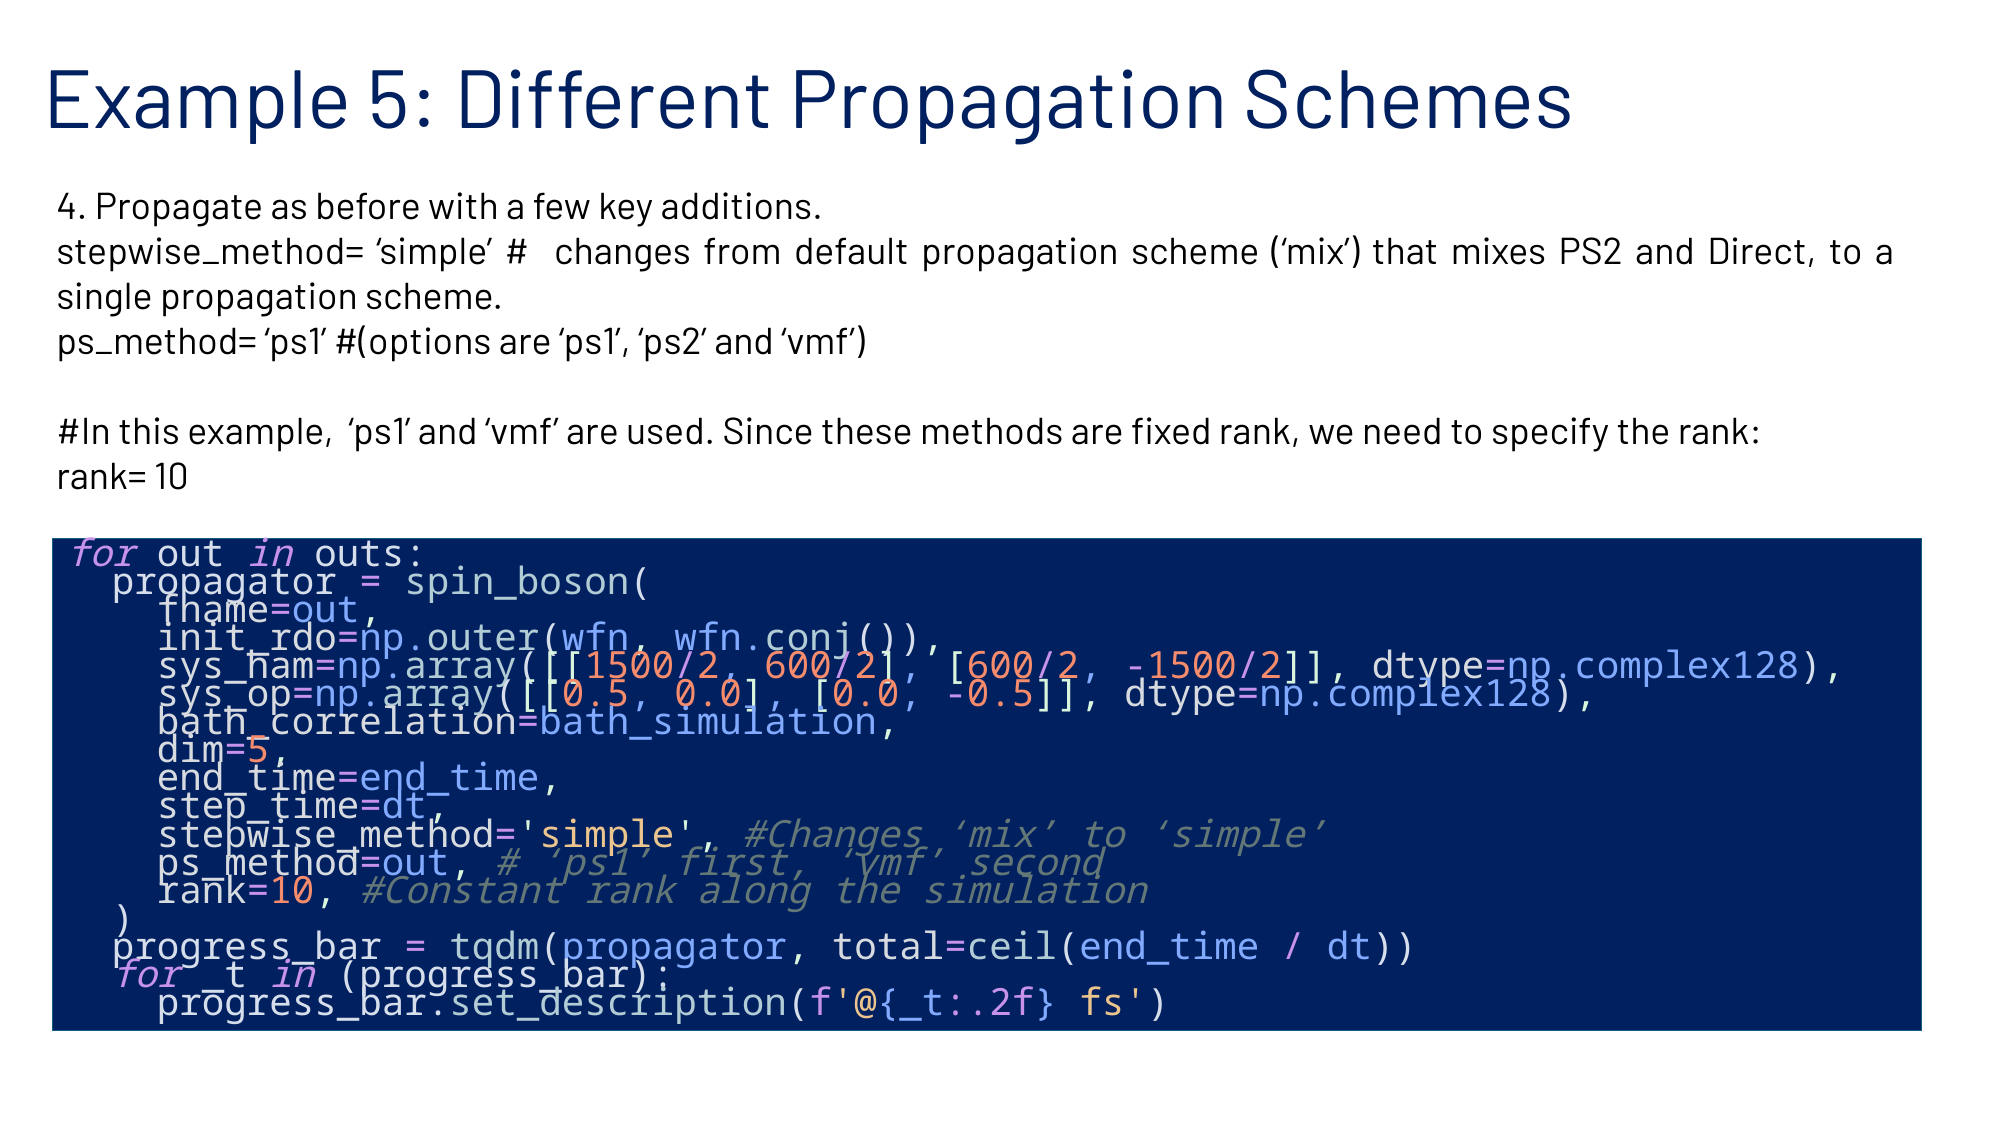

Example 5: Different Propagation Schemes
4. Propagate as before with a few key additions.
stepwise_method= ‘simple’ #  changes from default propagation scheme (‘mix’) that mixes PS2 and Direct, to a single propagation scheme.
ps_method= ‘ps1’ #(options are ‘ps1’, ‘ps2’ and ‘vmf’)

#In this example,  ‘ps1’ and ‘vmf’ are used. Since these methods are fixed rank, we need to specify the rank:
rank= 10
for out in outs:
  propagator = spin_boson(
    fname=out,
    init_rdo=np.outer(wfn, wfn.conj()),
    sys_ham=np.array([[1500/2, 600/2], [600/2, -1500/2]], dtype=np.complex128),
    sys_op=np.array([[0.5, 0.0], [0.0, -0.5]], dtype=np.complex128),
    bath_correlation=bath_simulation,
    dim=5,
    end_time=end_time,
    step_time=dt,
    stepwise_method='simple', #Changes ‘mix’ to ‘simple’
    ps_method=out, # ‘ps1’ first, ‘vmf’ second
    rank=10, #Constant rank along the simulation
  )
  progress_bar = tqdm(propagator, total=ceil(end_time / dt))
  for _t in (progress_bar):
    progress_bar.set_description(f'@{_t:.2f} fs')